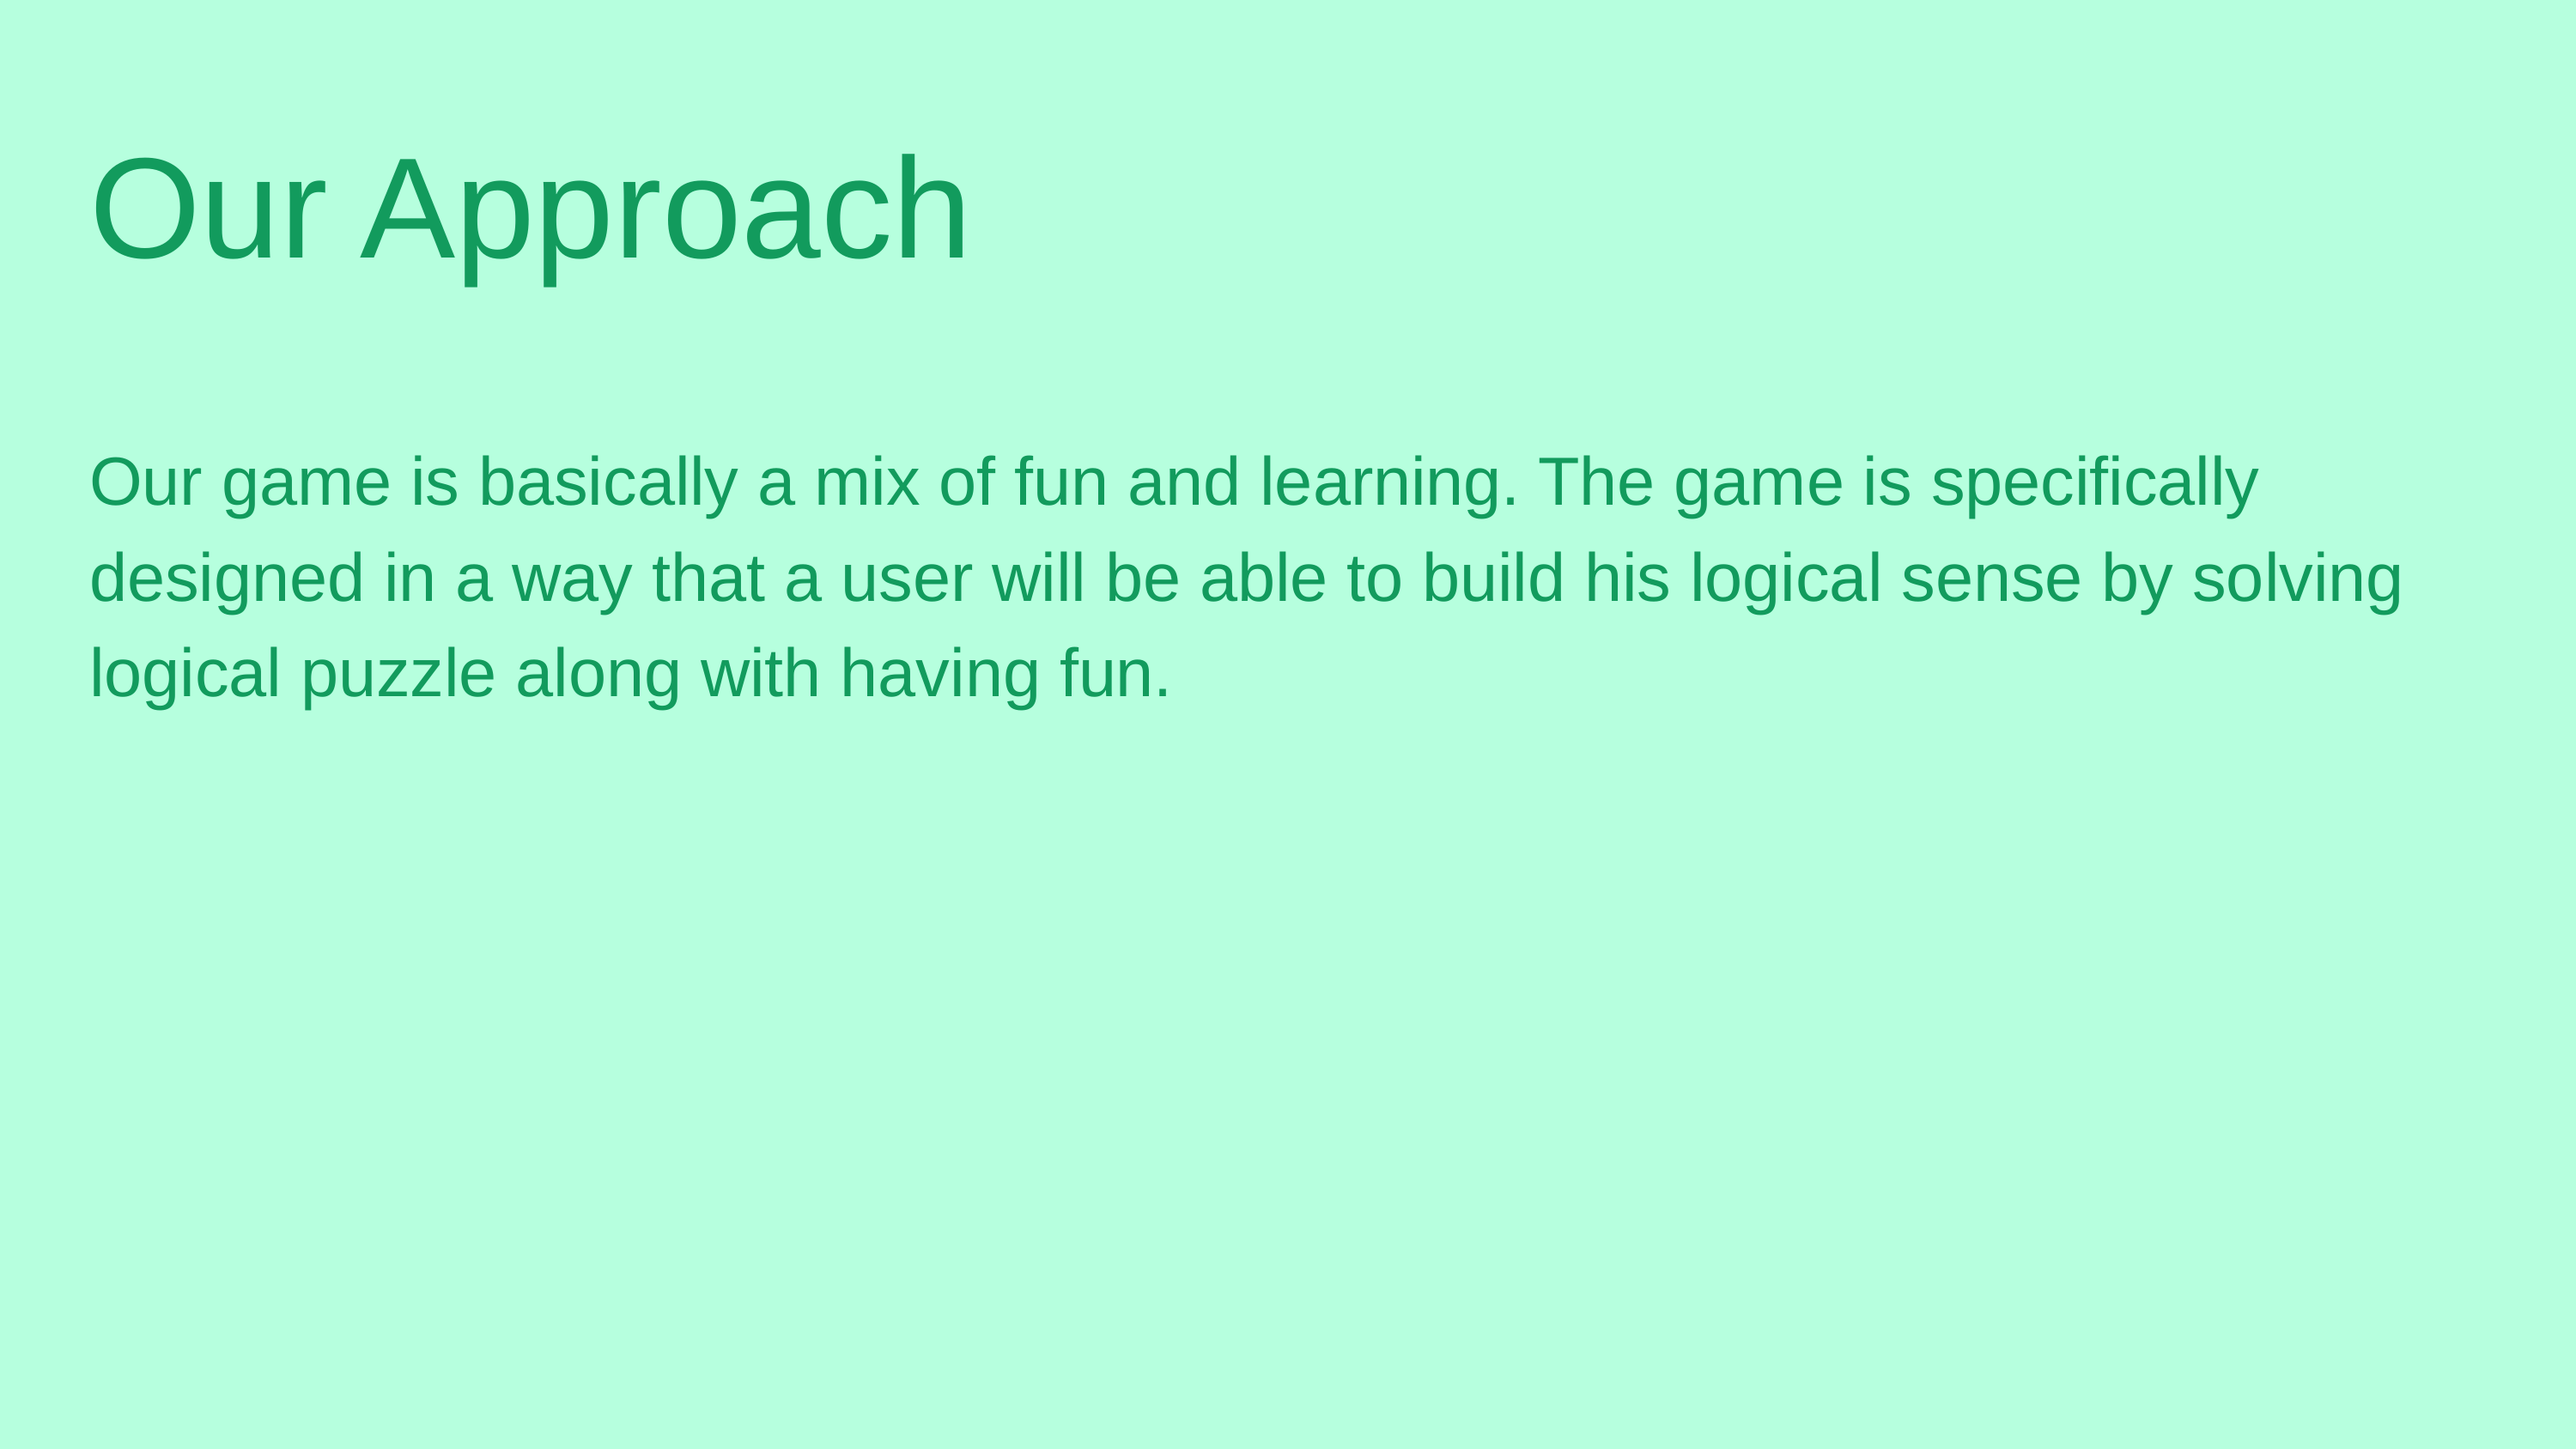

Our Approach
Our game is basically a mix of fun and learning. The game is specifically designed in a way that a user will be able to build his logical sense by solving logical puzzle along with having fun.